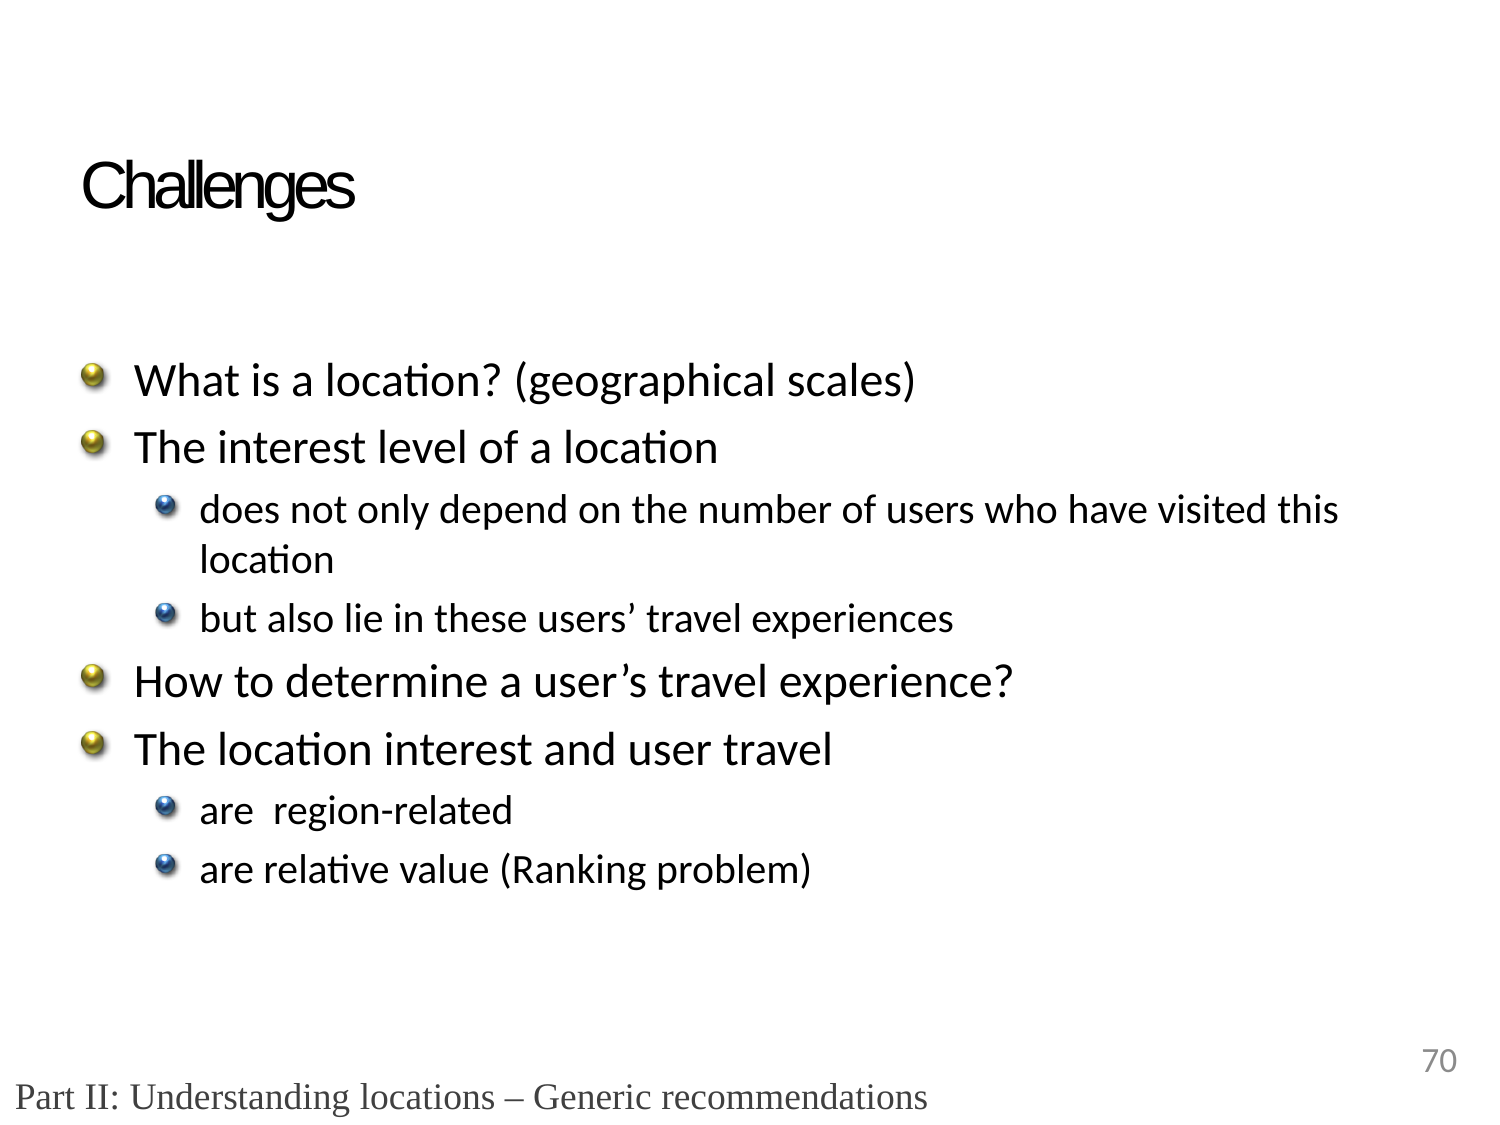

Challenges
What is a location? (geographical scales)
The interest level of a location
does not only depend on the number of users who have visited this location
but also lie in these users’ travel experiences
How to determine a user’s travel experience?
The location interest and user travel
are  region-related
are relative value (Ranking problem)
70
Part II: Understanding locations – Generic recommendations